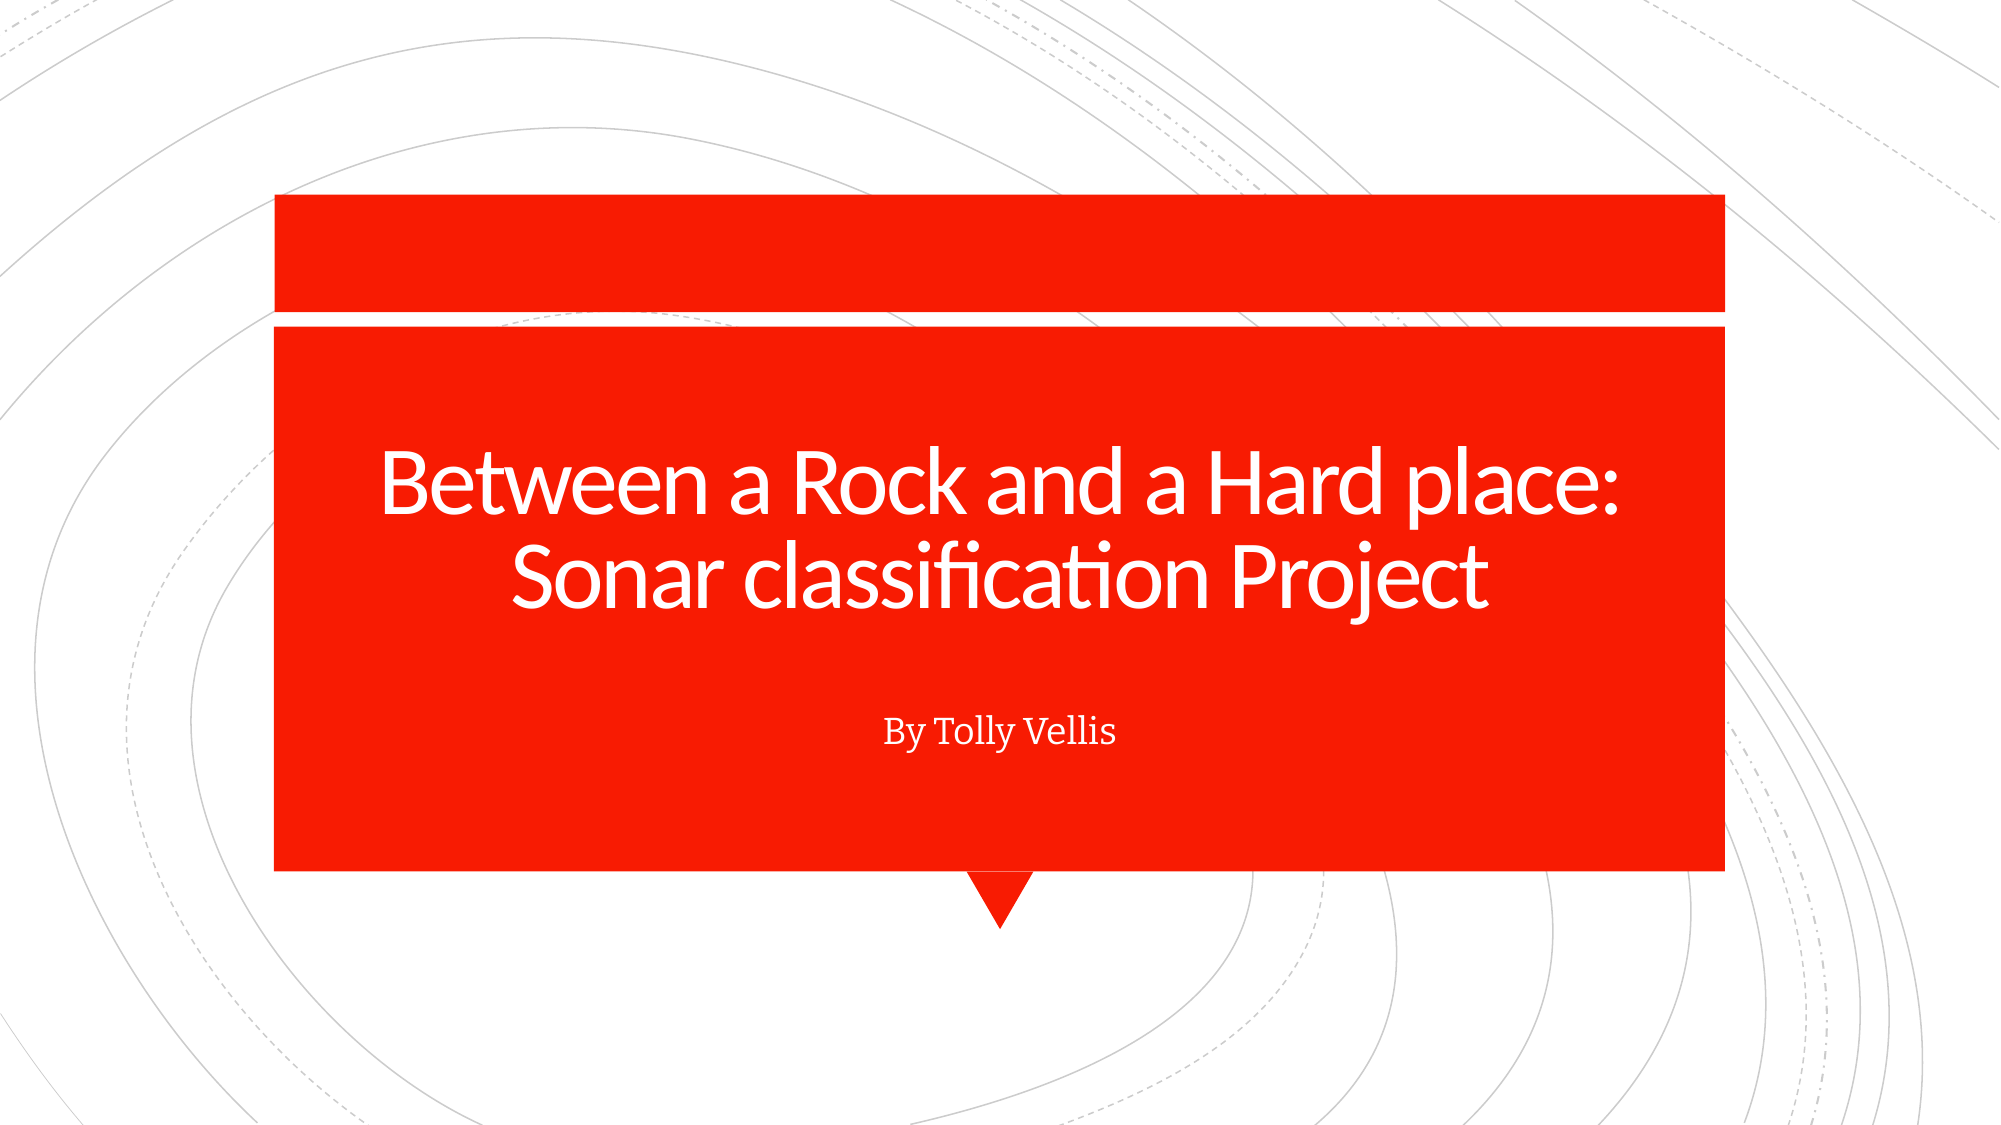

# Between a Rock and a Hard place: Sonar classification Project

By Tolly Vellis